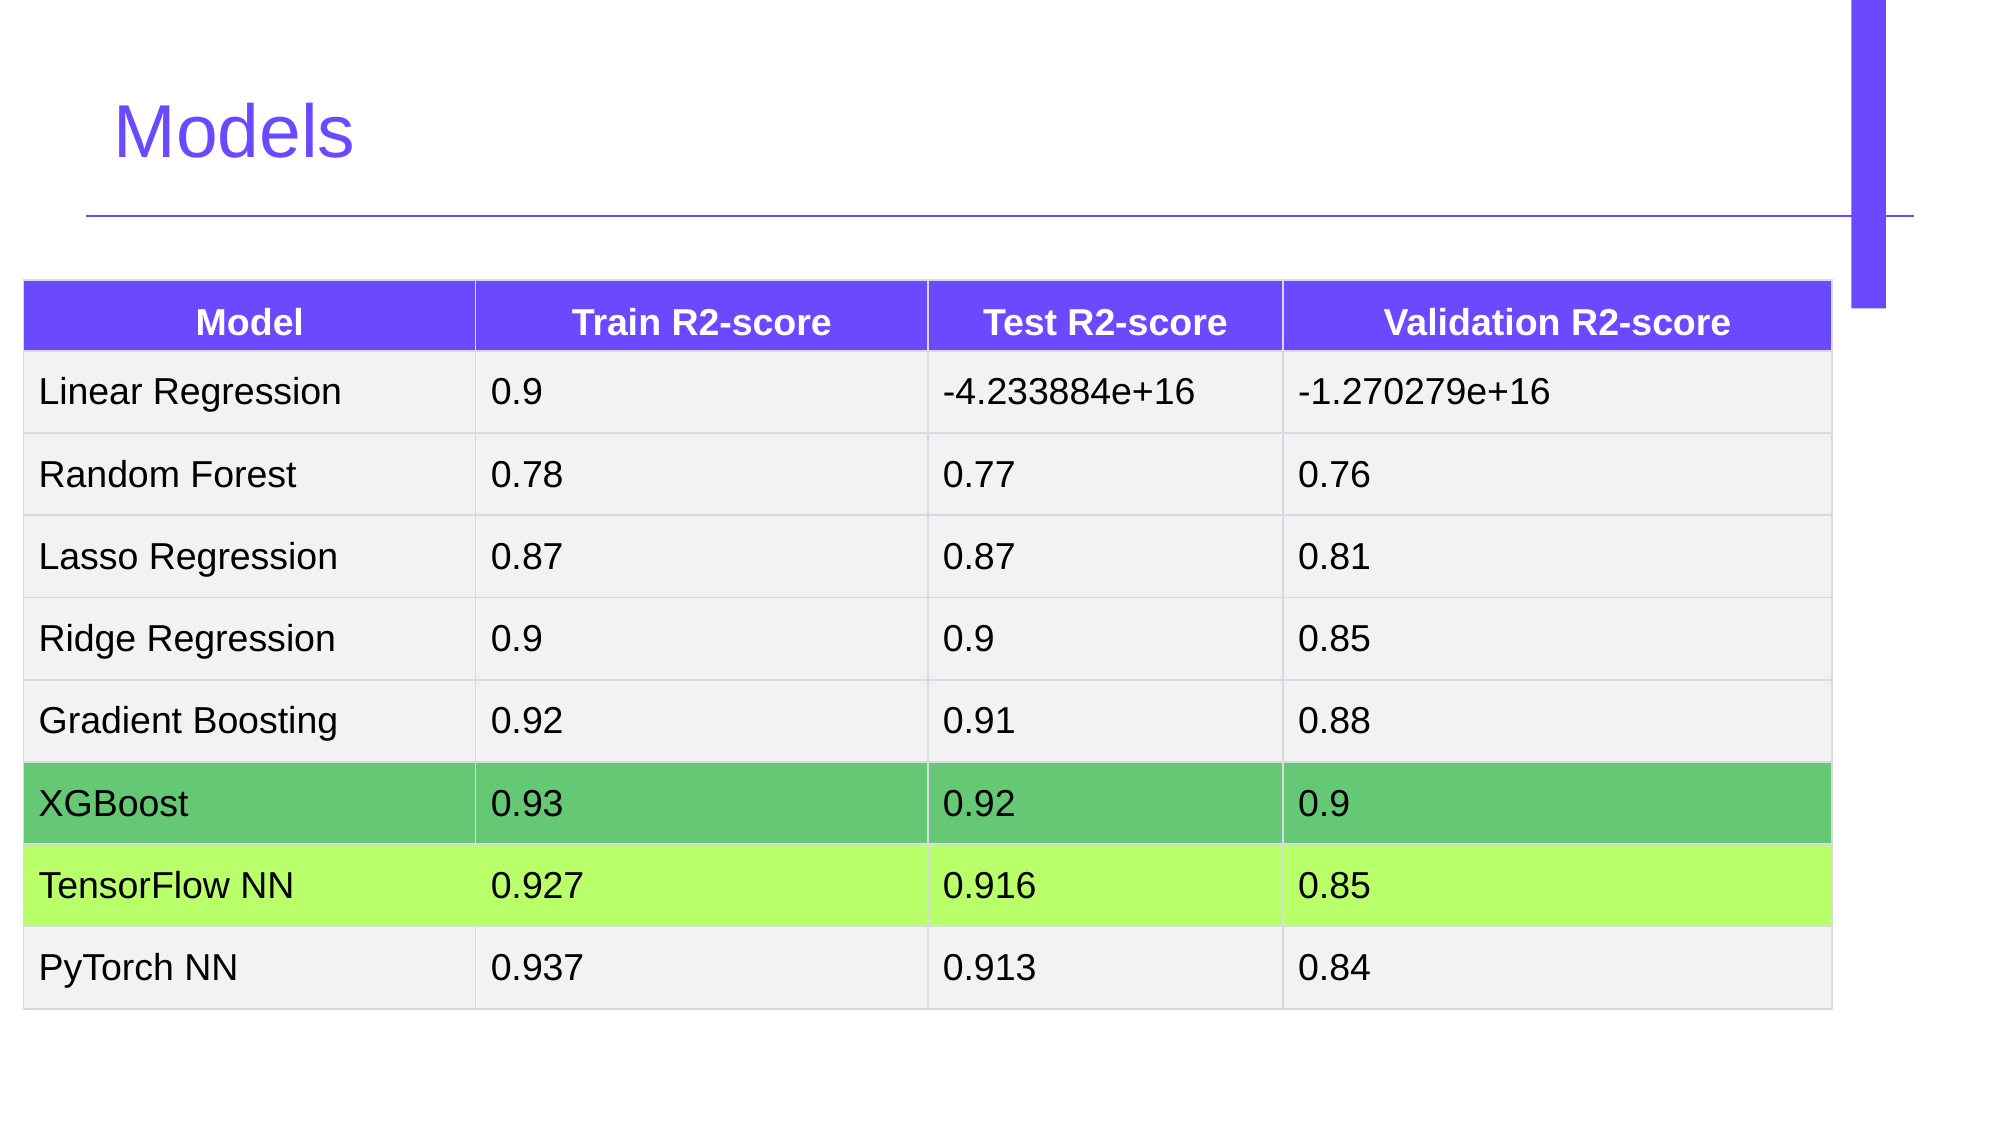

# Models
| Model | Train R2-score | Test R2-score | Validation R2-score |
| --- | --- | --- | --- |
| Linear Regression | 0.9 | -4.233884e+16 | -1.270279e+16 |
| Random Forest | 0.78 | 0.77 | 0.76 |
| Lasso Regression | 0.87 | 0.87 | 0.81 |
| Ridge Regression | 0.9 | 0.9 | 0.85 |
| Gradient Boosting | 0.92 | 0.91 | 0.88 |
| XGBoost | 0.93 | 0.92 | 0.9 |
| TensorFlow NN | 0.927 | 0.916 | 0.85 |
| PyTorch NN | 0.937 | 0.913 | 0.84 |